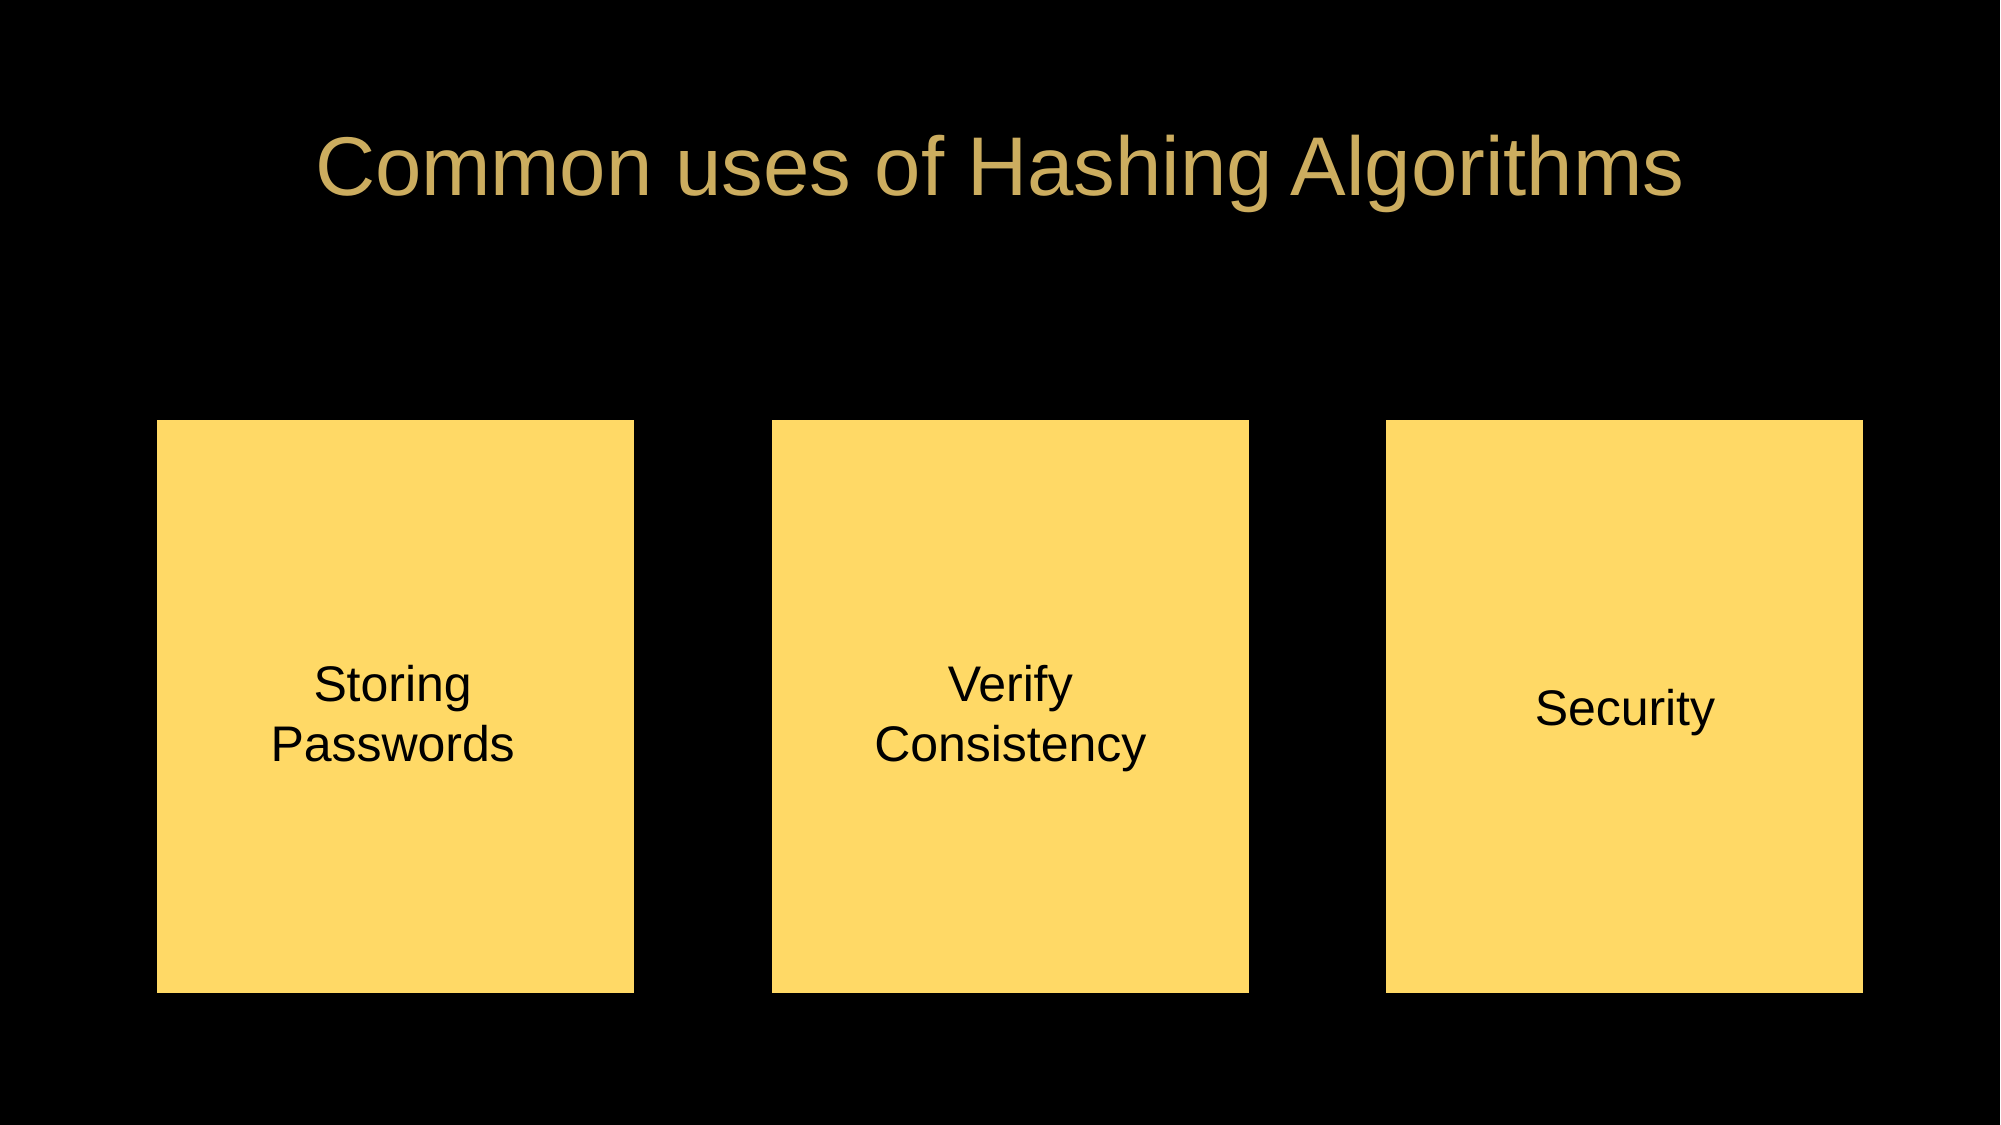

# Common uses of Hashing Algorithms

Storing Passwords
Verify
Consistency
Security